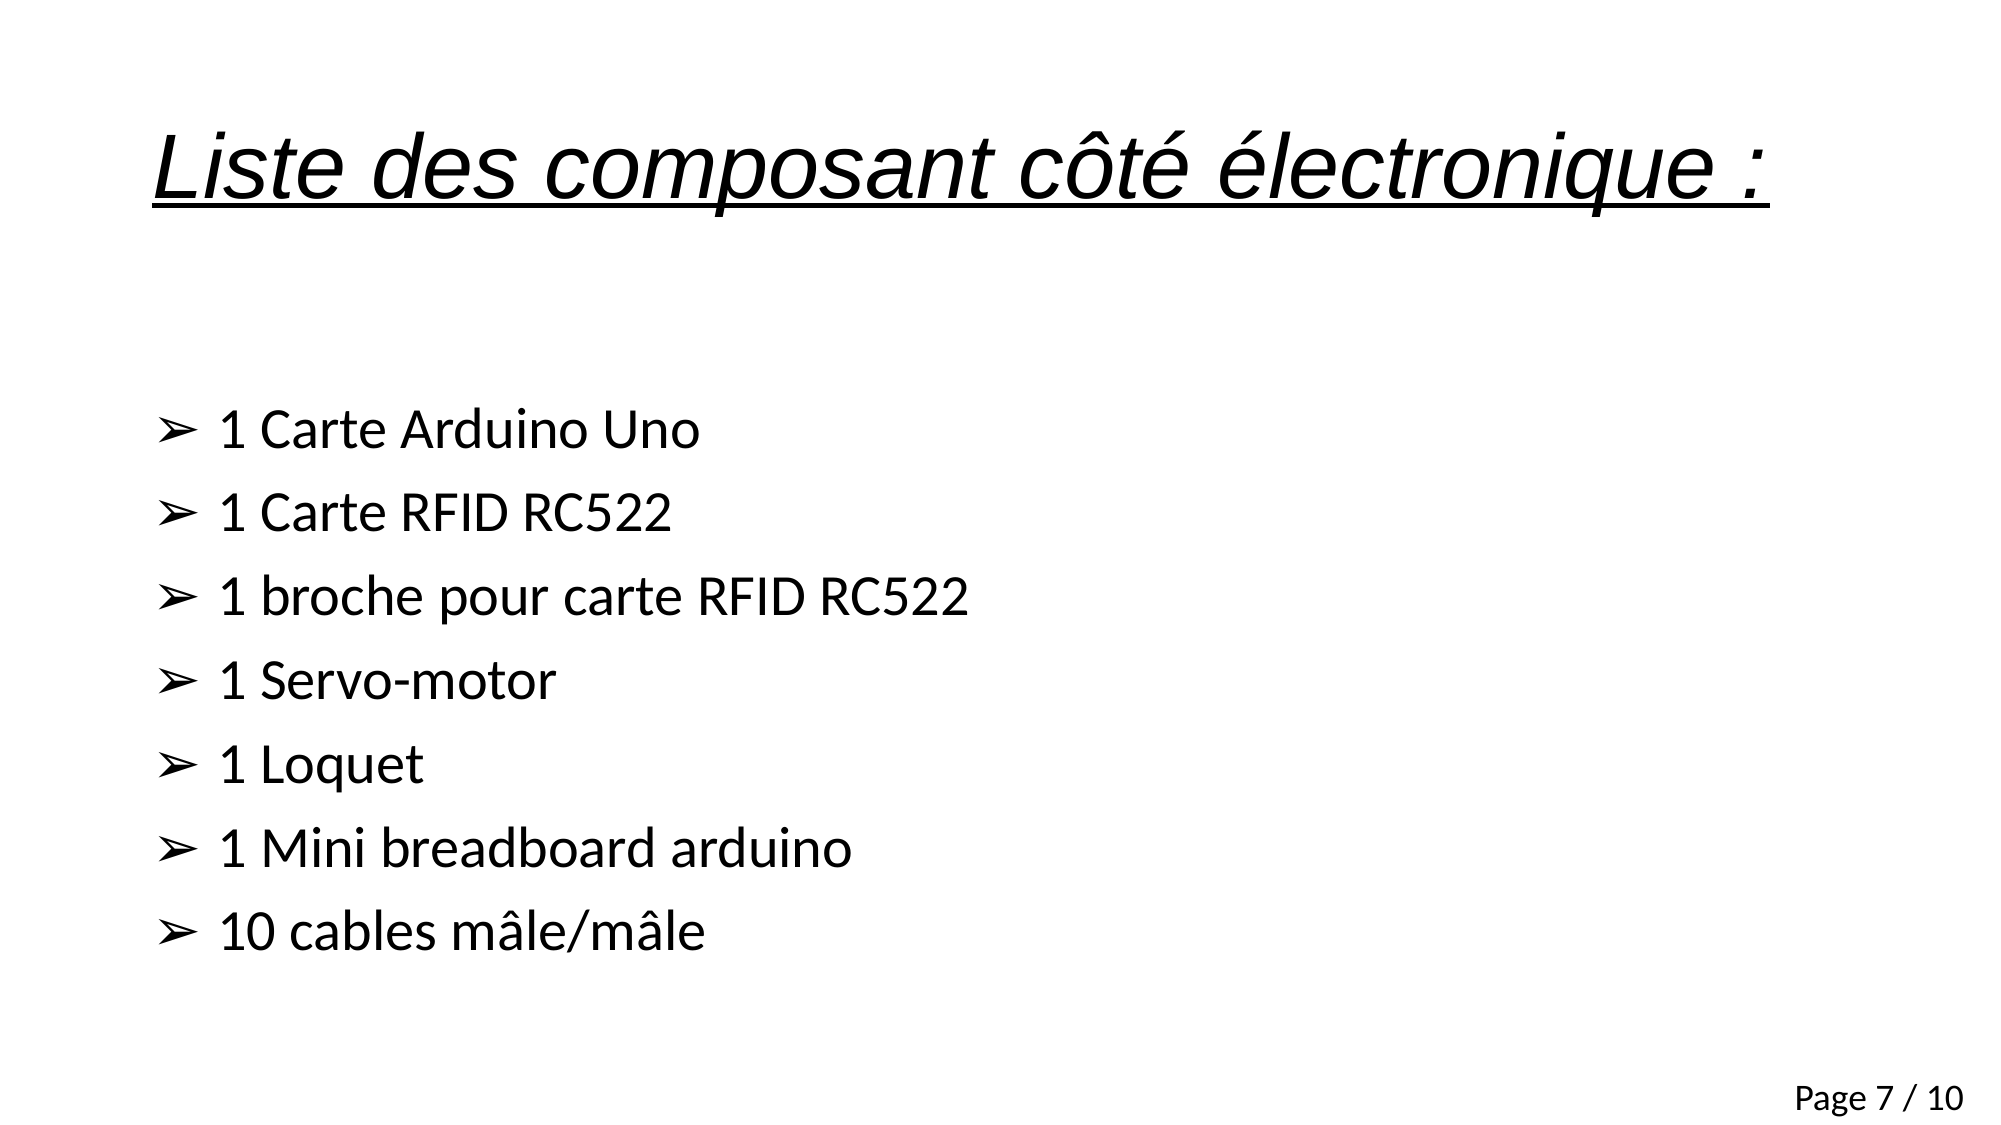

# Liste des composant côté électronique :

➢ 1 Carte Arduino Uno
➢ 1 Carte RFID RC522
➢ 1 broche pour carte RFID RC522
➢ 1 Servo-motor
➢ 1 Loquet
➢ 1 Mini breadboard arduino
➢ 10 cables mâle/mâle
Page 7 / 10